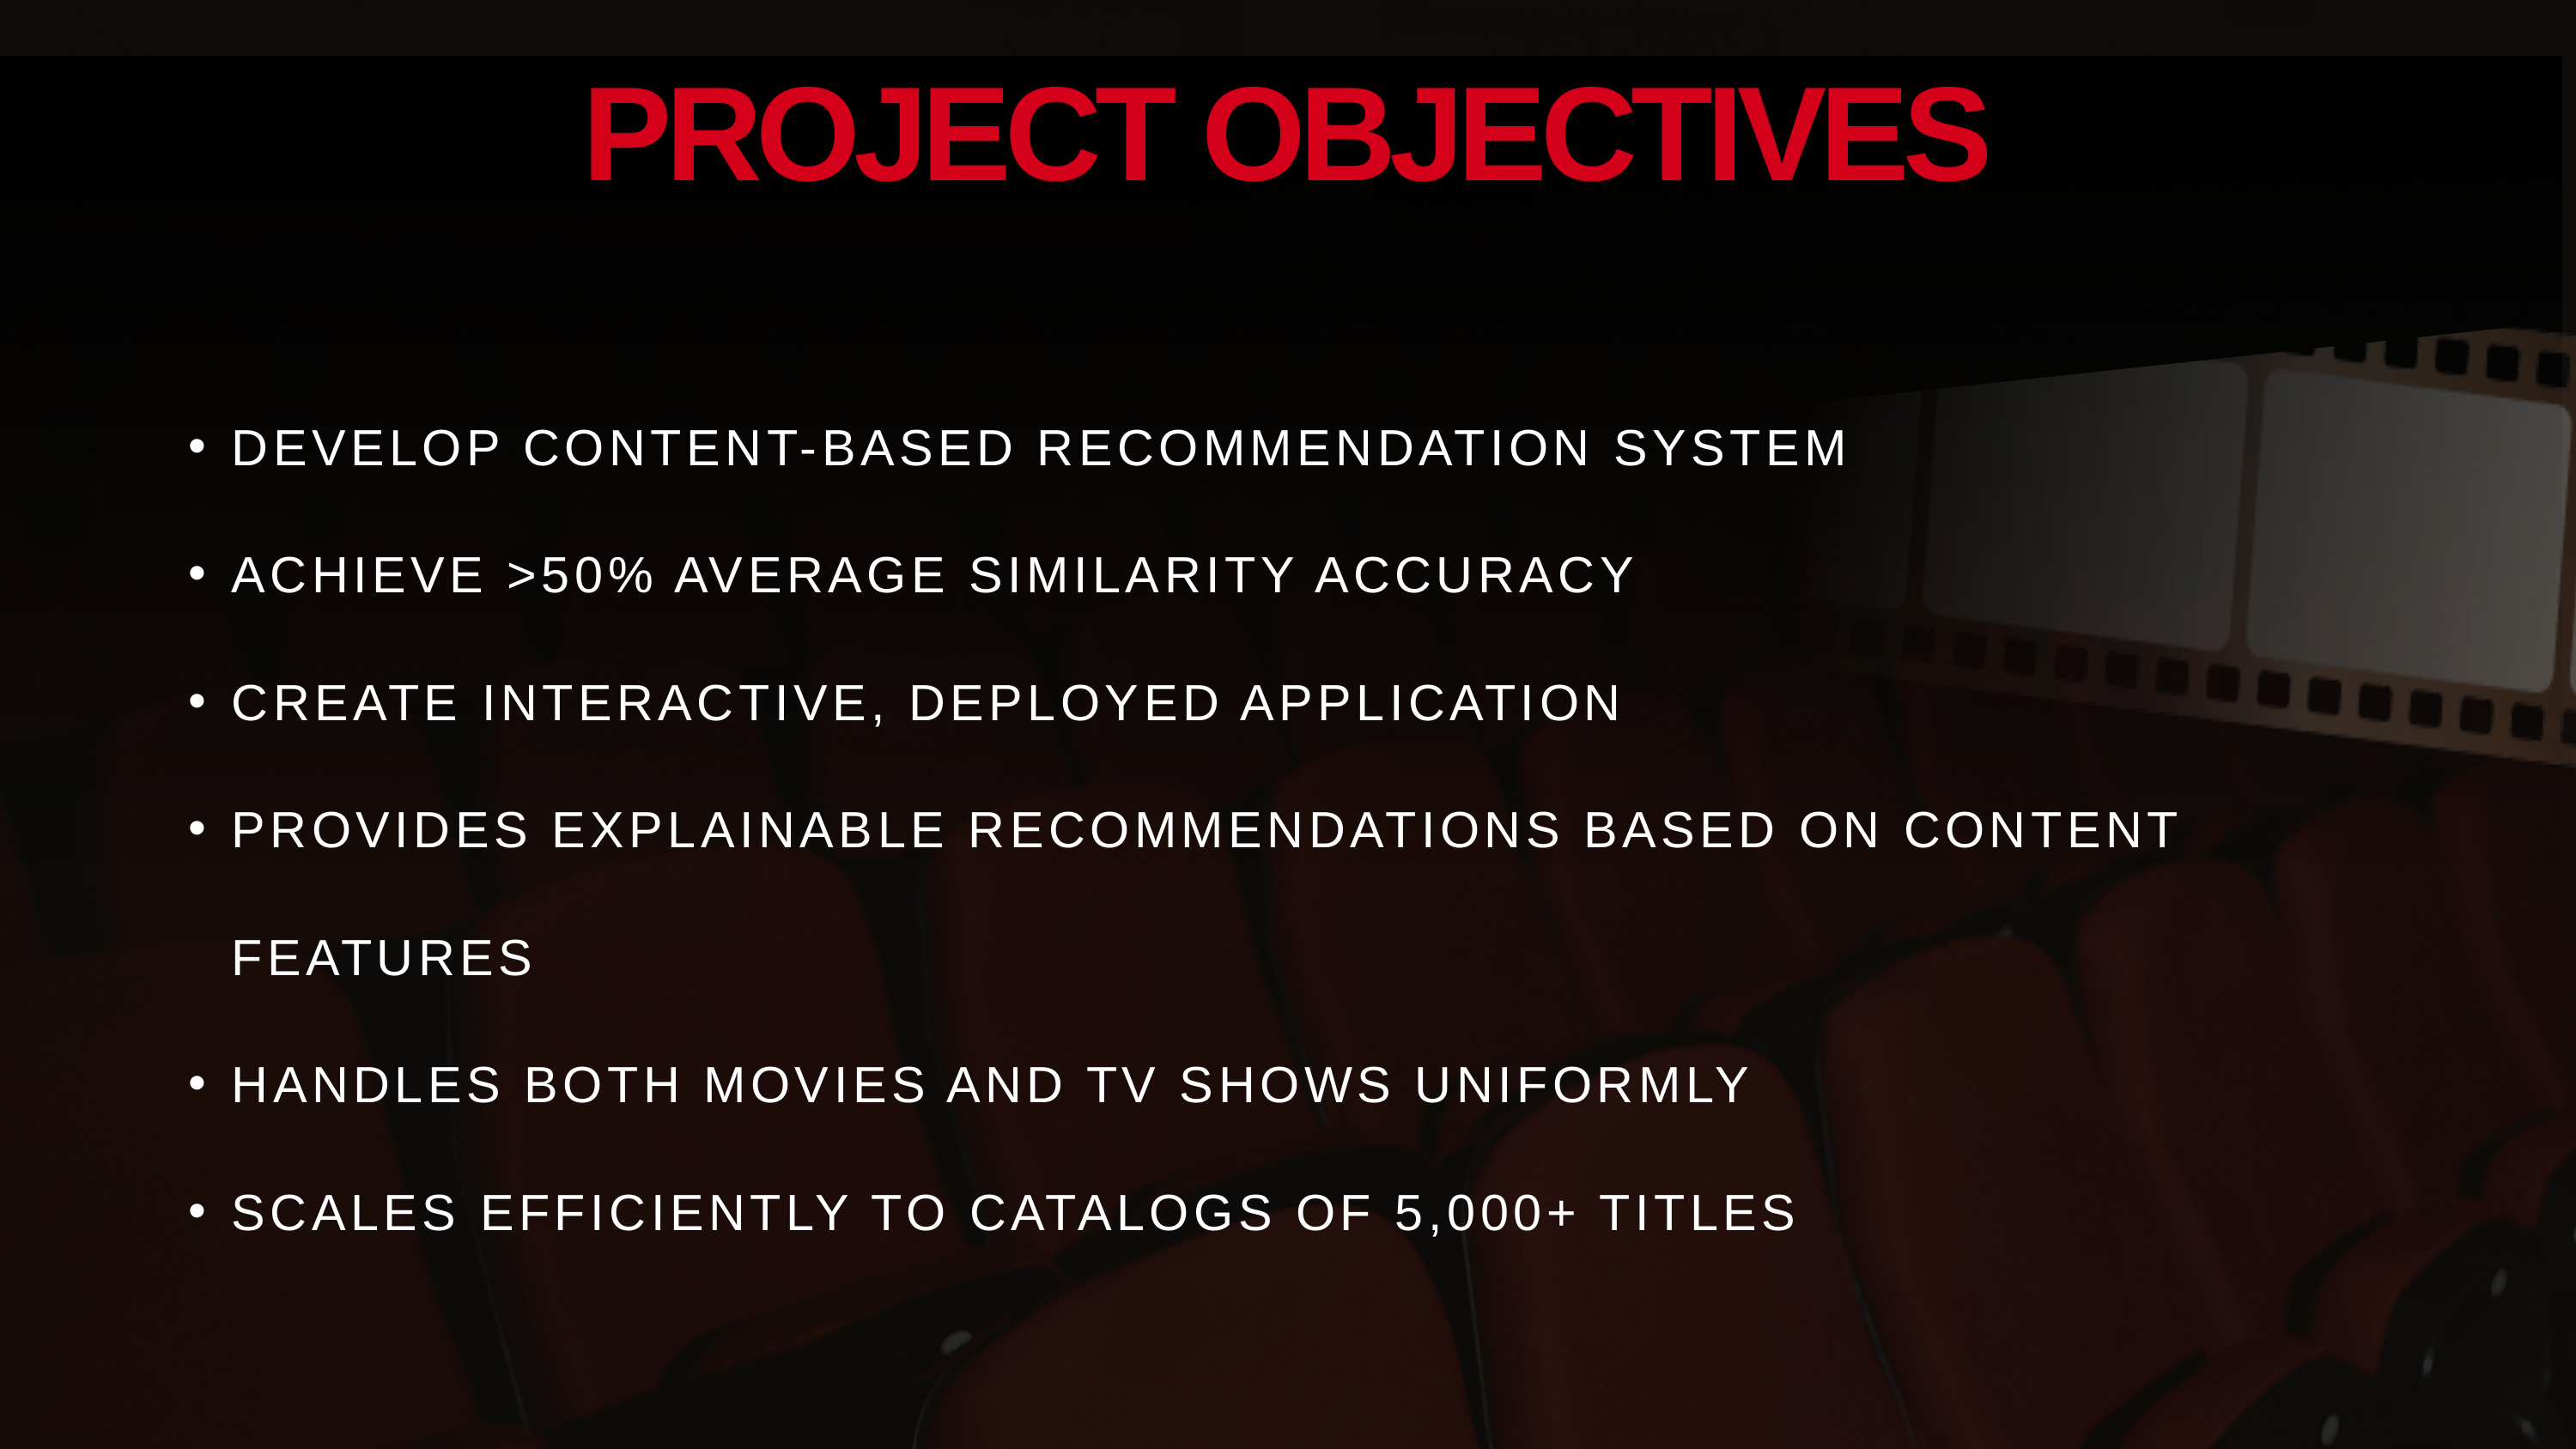

PROJECT OBJECTIVES

DEVELOP CONTENT-BASED RECOMMENDATION SYSTEM
ACHIEVE >50% AVERAGE SIMILARITY ACCURACY
CREATE INTERACTIVE, DEPLOYED APPLICATION
PROVIDES EXPLAINABLE RECOMMENDATIONS BASED ON CONTENT FEATURES
HANDLES BOTH MOVIES AND TV SHOWS UNIFORMLY
SCALES EFFICIENTLY TO CATALOGS OF 5,000+ TITLES